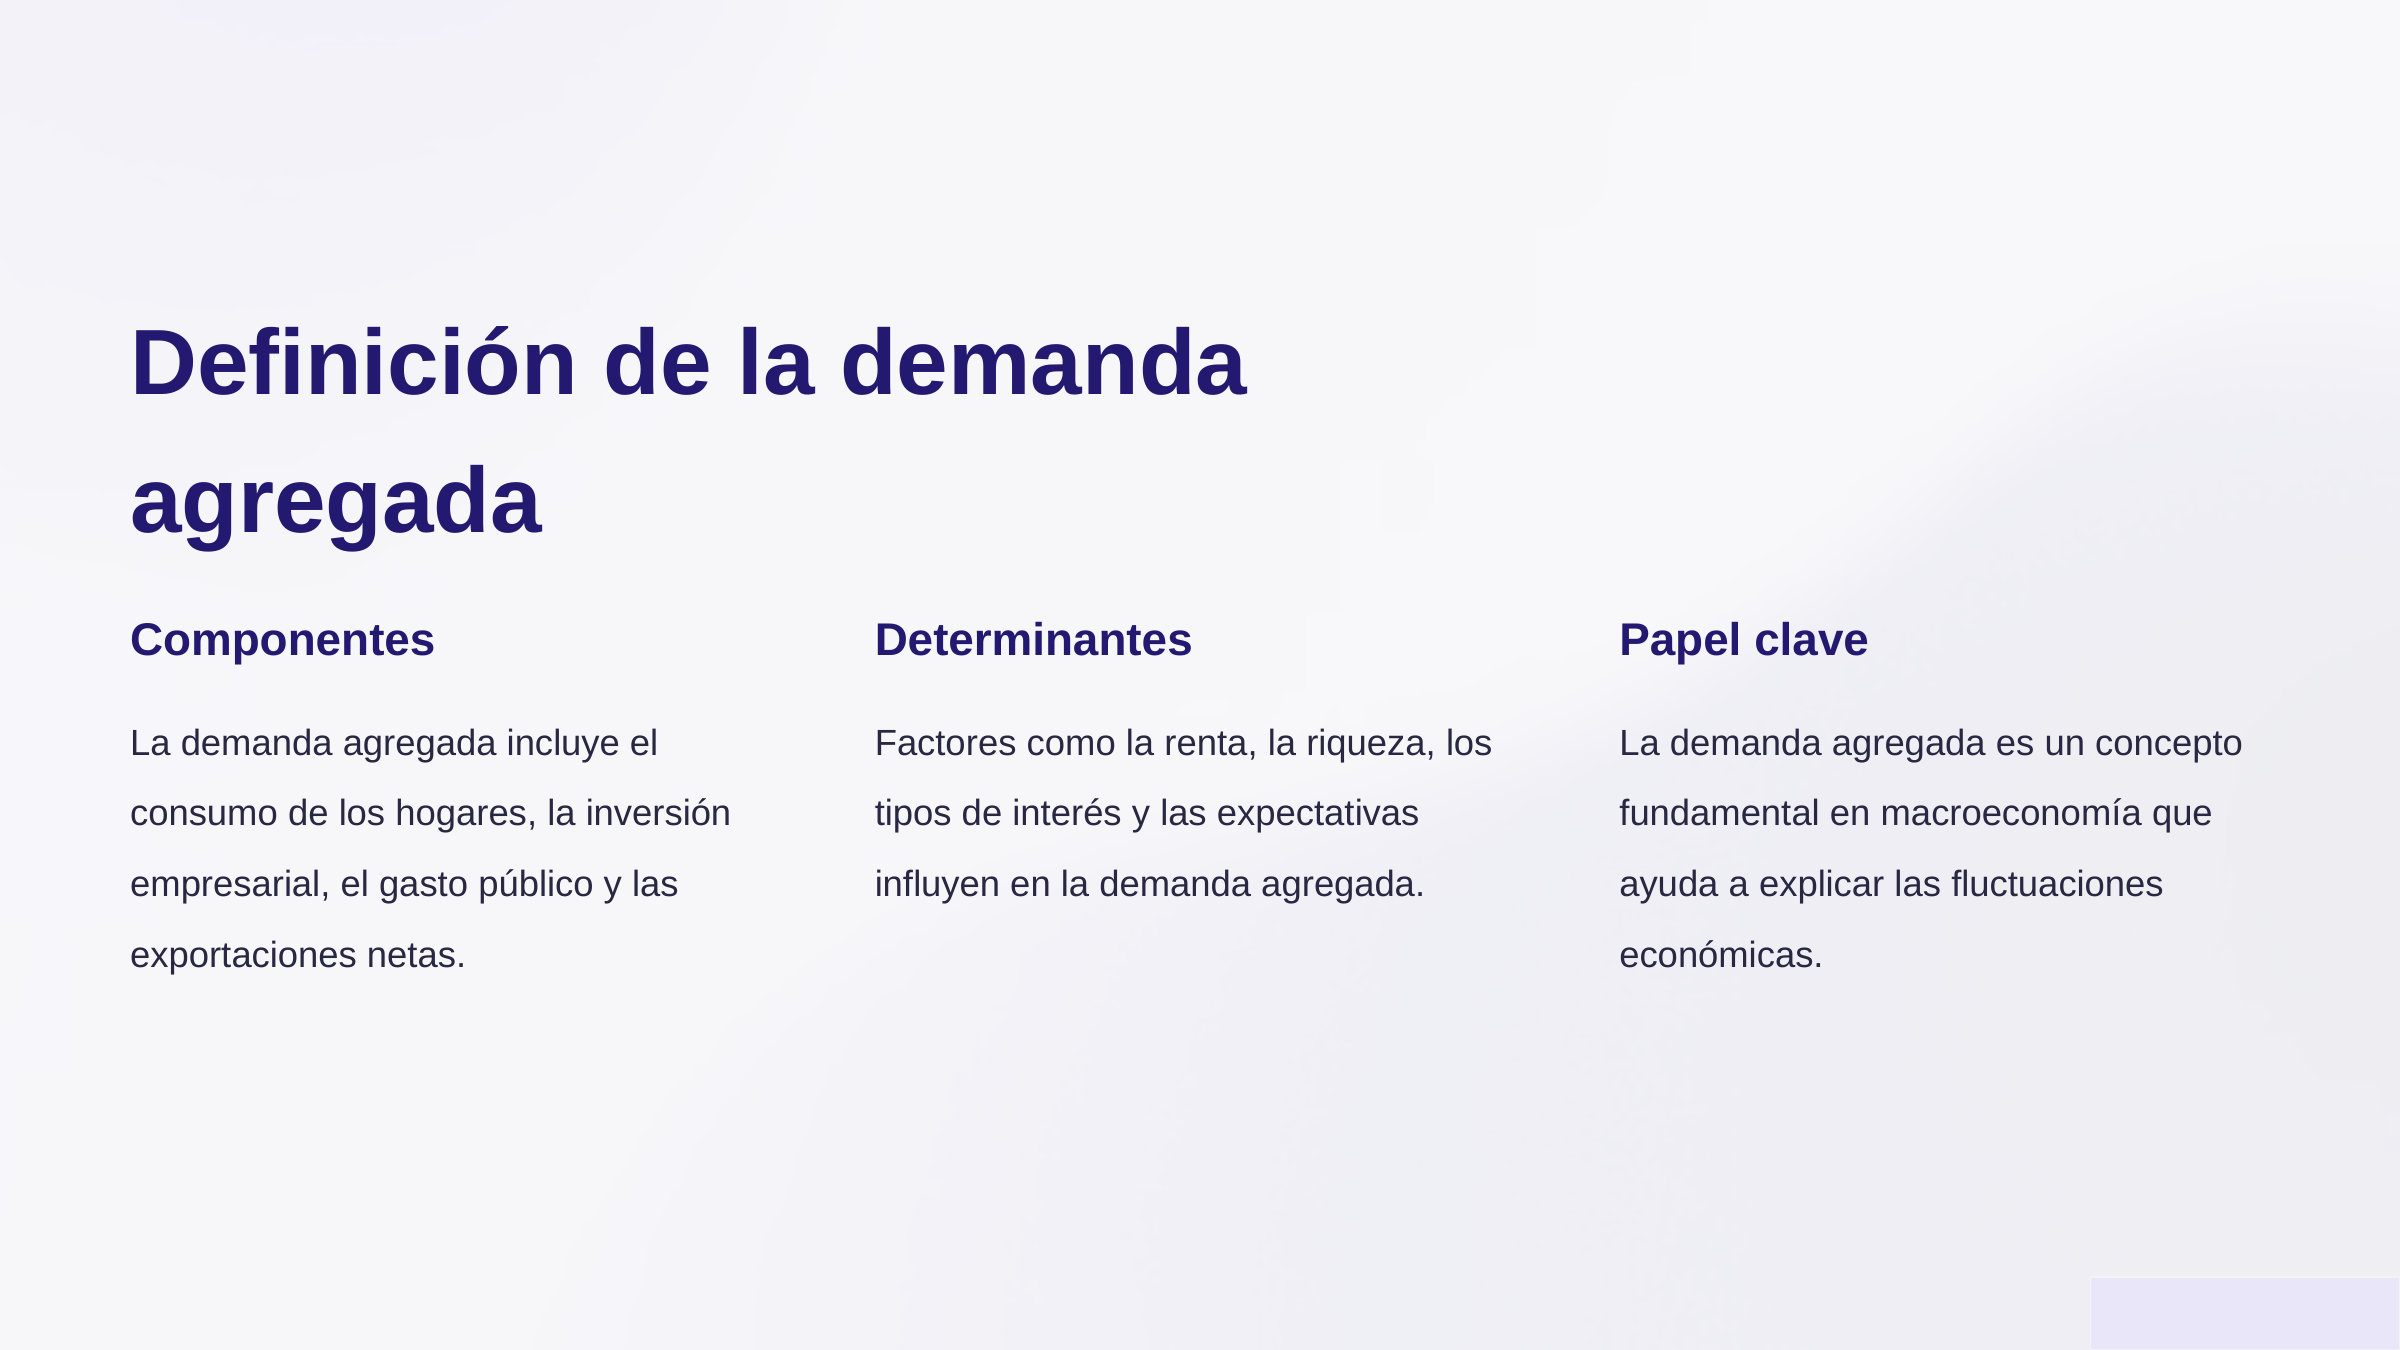

Definición de la demanda agregada
Componentes
Determinantes
Papel clave
La demanda agregada incluye el consumo de los hogares, la inversión empresarial, el gasto público y las exportaciones netas.
Factores como la renta, la riqueza, los tipos de interés y las expectativas influyen en la demanda agregada.
La demanda agregada es un concepto fundamental en macroeconomía que ayuda a explicar las fluctuaciones económicas.